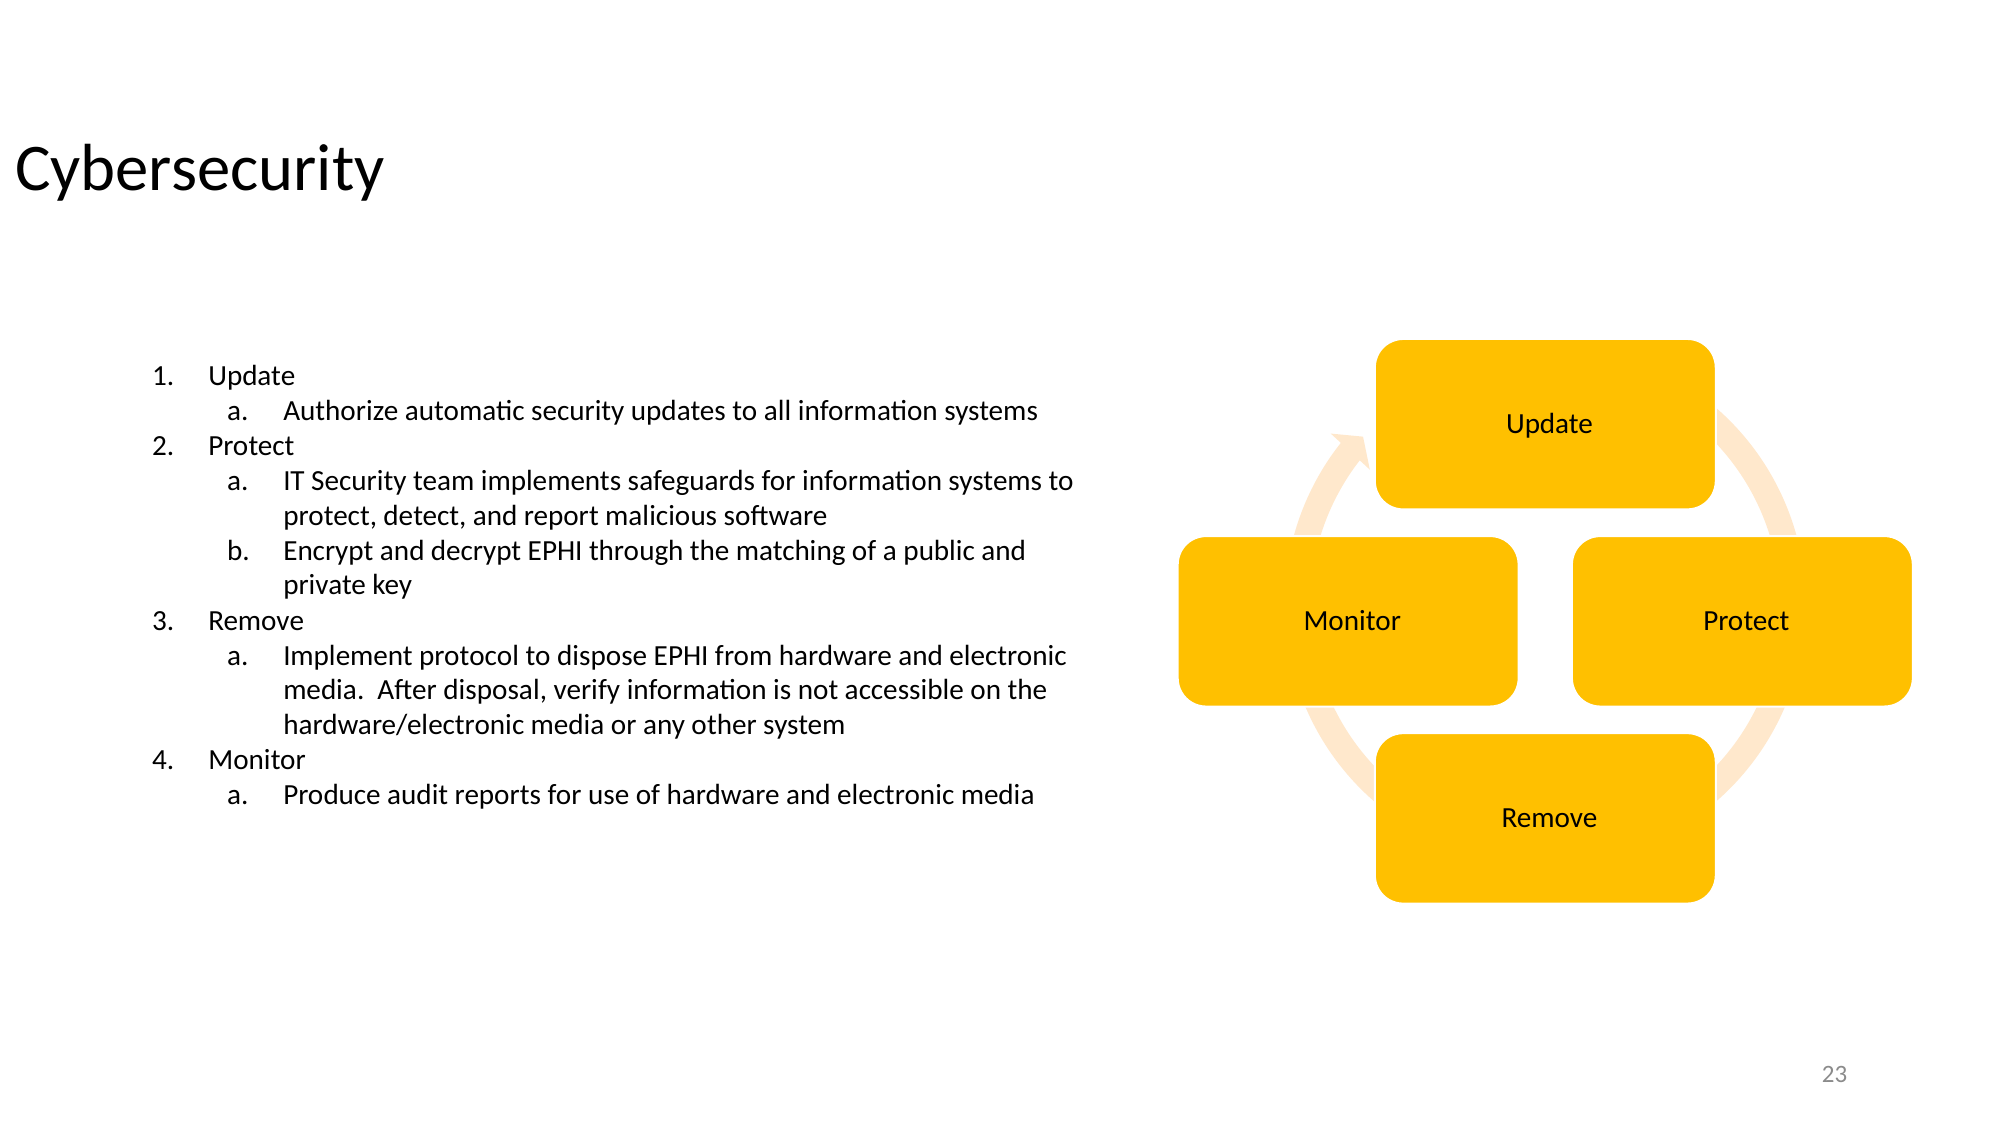

Cybersecurity
Update
Protect
Remove
Monitor
Update
Authorize automatic security updates to all information systems
Protect
IT Security team implements safeguards for information systems to protect, detect, and report malicious software
Encrypt and decrypt EPHI through the matching of a public and private key
Remove
Implement protocol to dispose EPHI from hardware and electronic media.  After disposal, verify information is not accessible on the hardware/electronic media or any other system
Monitor
Produce audit reports for use of hardware and electronic media

23